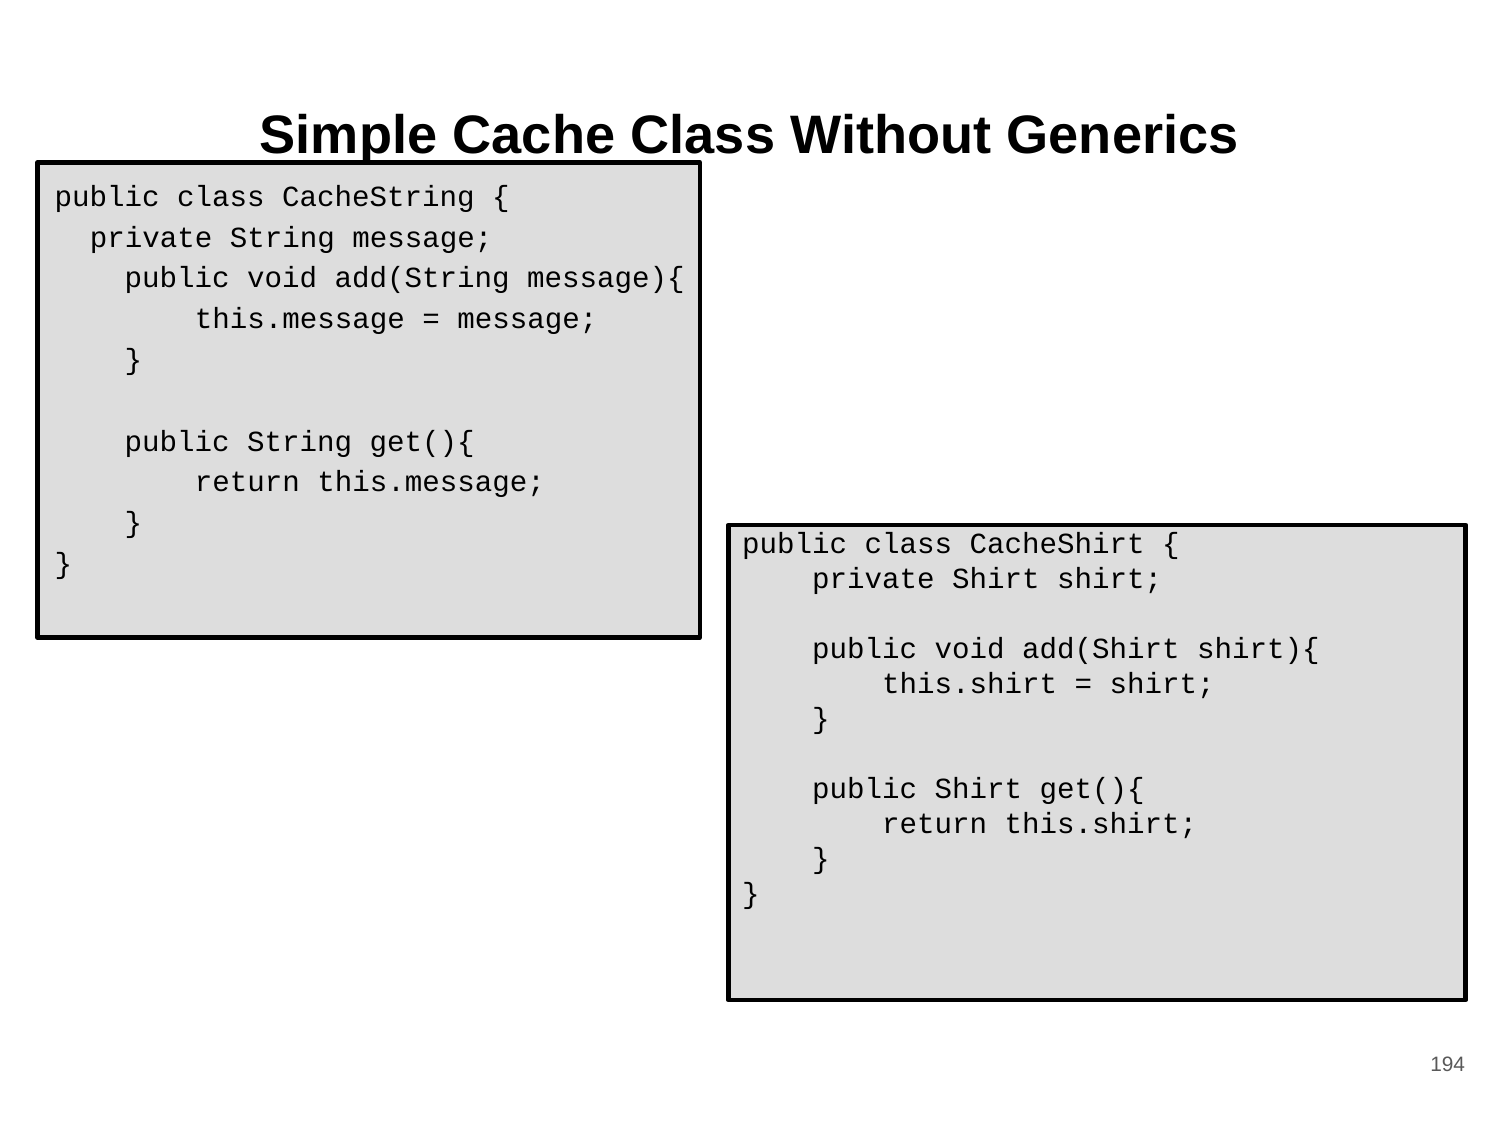

# Simple Cache Class Without Generics

public class CacheString {
  private String message;
    public void add(String message){
        this.message = message;
    }

    public String get(){
        return this.message;
    }
}

public class CacheShirt {
    private Shirt shirt;

    public void add(Shirt shirt){
        this.shirt = shirt;
    }

    public Shirt get(){
        return this.shirt;
    }
}

194